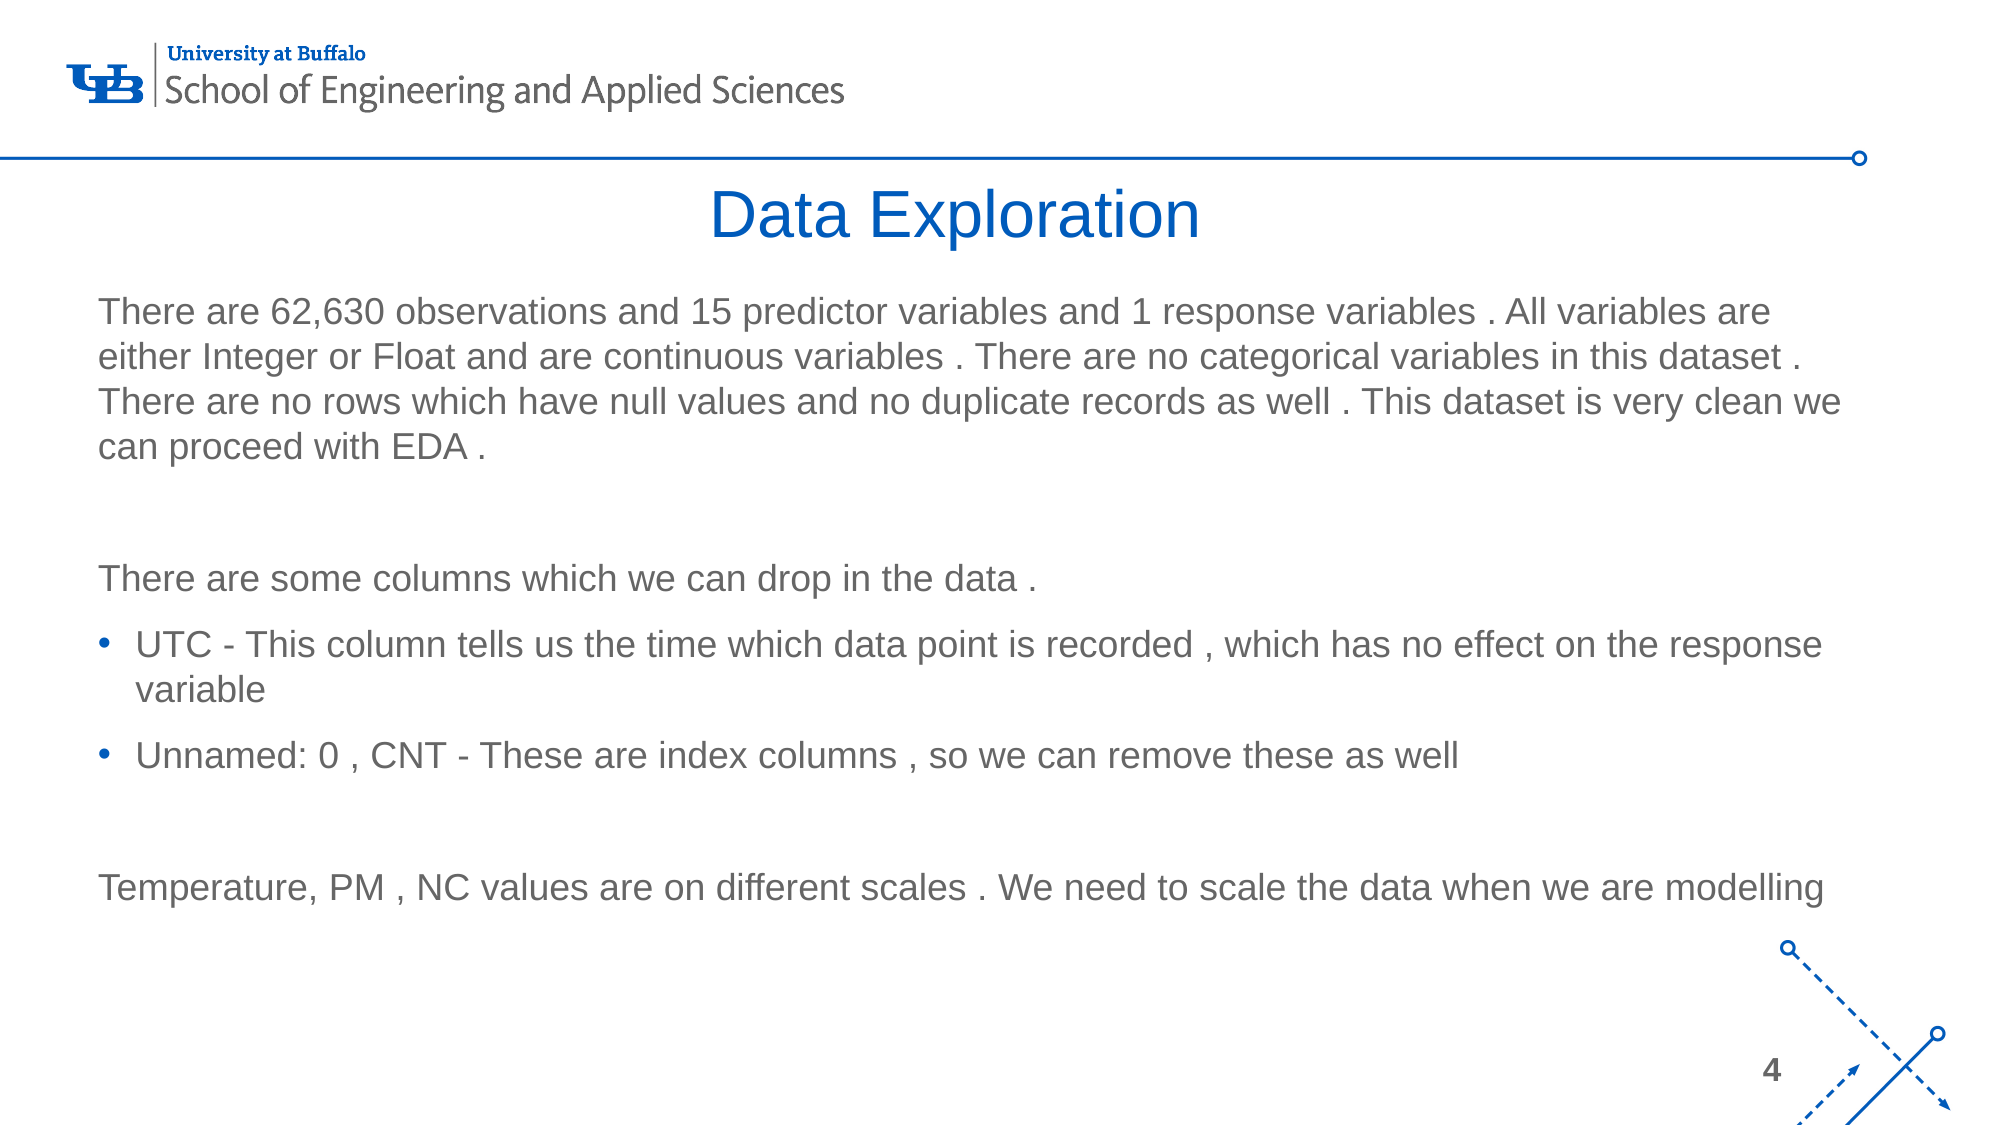

# Data Exploration
There are 62,630 observations and 15 predictor variables and 1 response variables . All variables are either Integer or Float and are continuous variables . There are no categorical variables in this dataset . There are no rows which have null values and no duplicate records as well . This dataset is very clean we can proceed with EDA .

There are some columns which we can drop in the data .
UTC - This column tells us the time which data point is recorded , which has no effect on the response variable
Unnamed: 0 , CNT - These are index columns , so we can remove these as well

Temperature, PM , NC values are on different scales . We need to scale the data when we are modelling